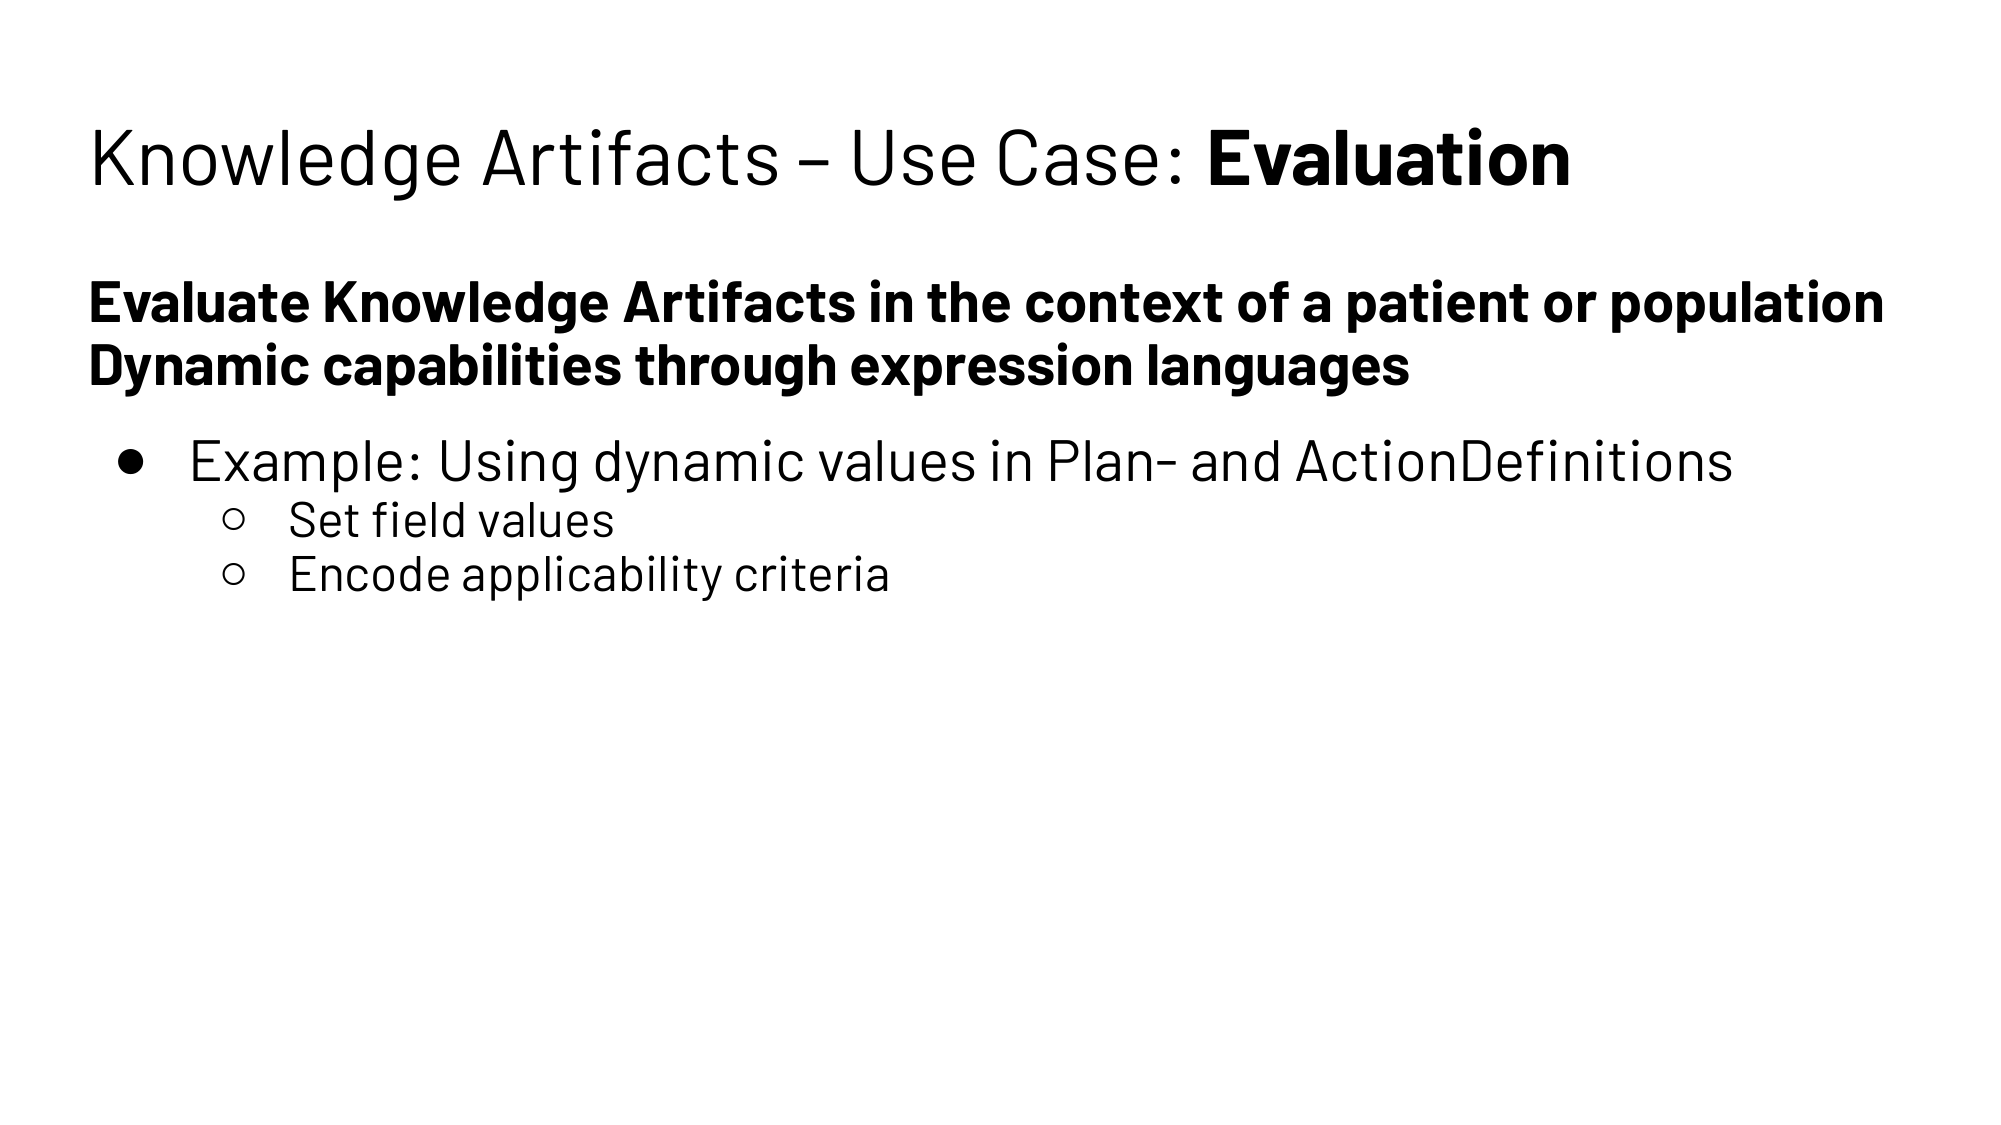

# Knowledge Artifacts – Use Case: Evaluation
Evaluate Knowledge Artifacts in the context of a patient or population
Dynamic capabilities through expression languages
Example: Using dynamic values in Plan- and ActionDefinitions
Set field values
Encode applicability criteria